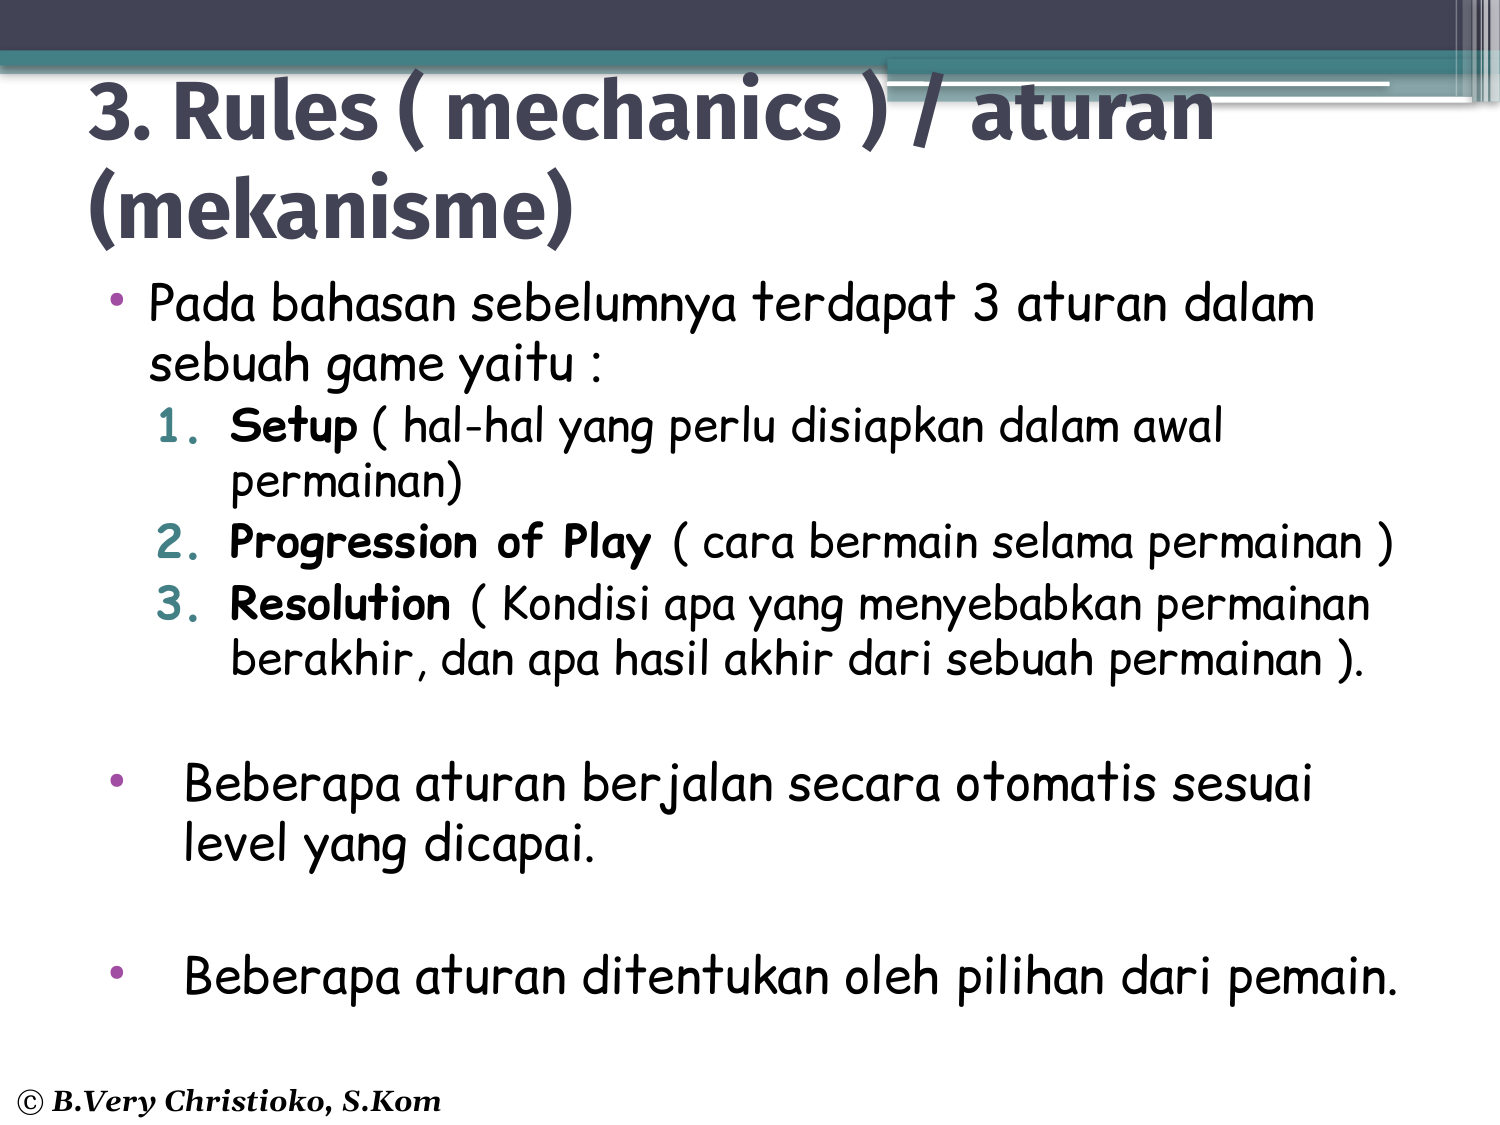

# 3. Rules ( mechanics ) / aturan (mekanisme)
Pada bahasan sebelumnya terdapat 3 aturan dalam sebuah game yaitu :
Setup ( hal-hal yang perlu disiapkan dalam awal permainan)
Progression of Play ( cara bermain selama permainan )
Resolution ( Kondisi apa yang menyebabkan permainan berakhir, dan apa hasil akhir dari sebuah permainan ).

Beberapa aturan berjalan secara otomatis sesuai level yang dicapai.

Beberapa aturan ditentukan oleh pilihan dari pemain.
© B.Very Christioko, S.Kom